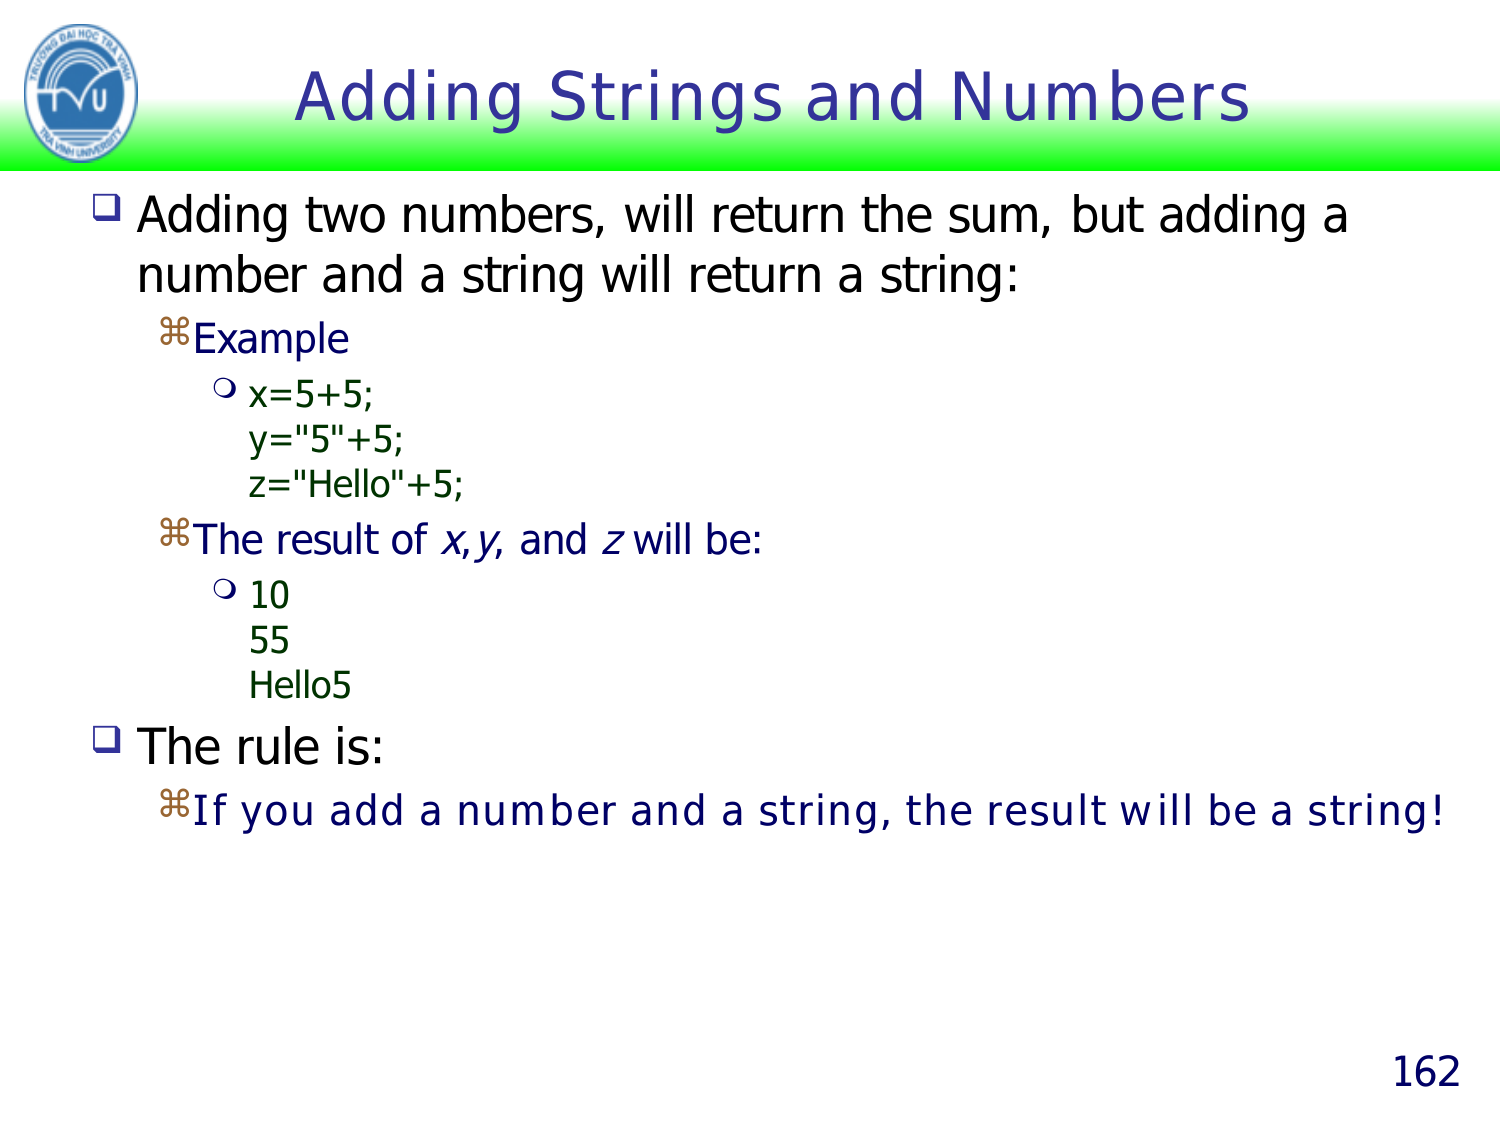

# Adding Strings and Numbers
Adding two numbers, will return the sum, but adding a number and a string will return a string:
Example
x=5+5;
y="5"+5;
z="Hello"+5;
The result of x,y, and z will be:
10
55
Hello5
The rule is:
If you add a number and a string, the result will be a string!
162